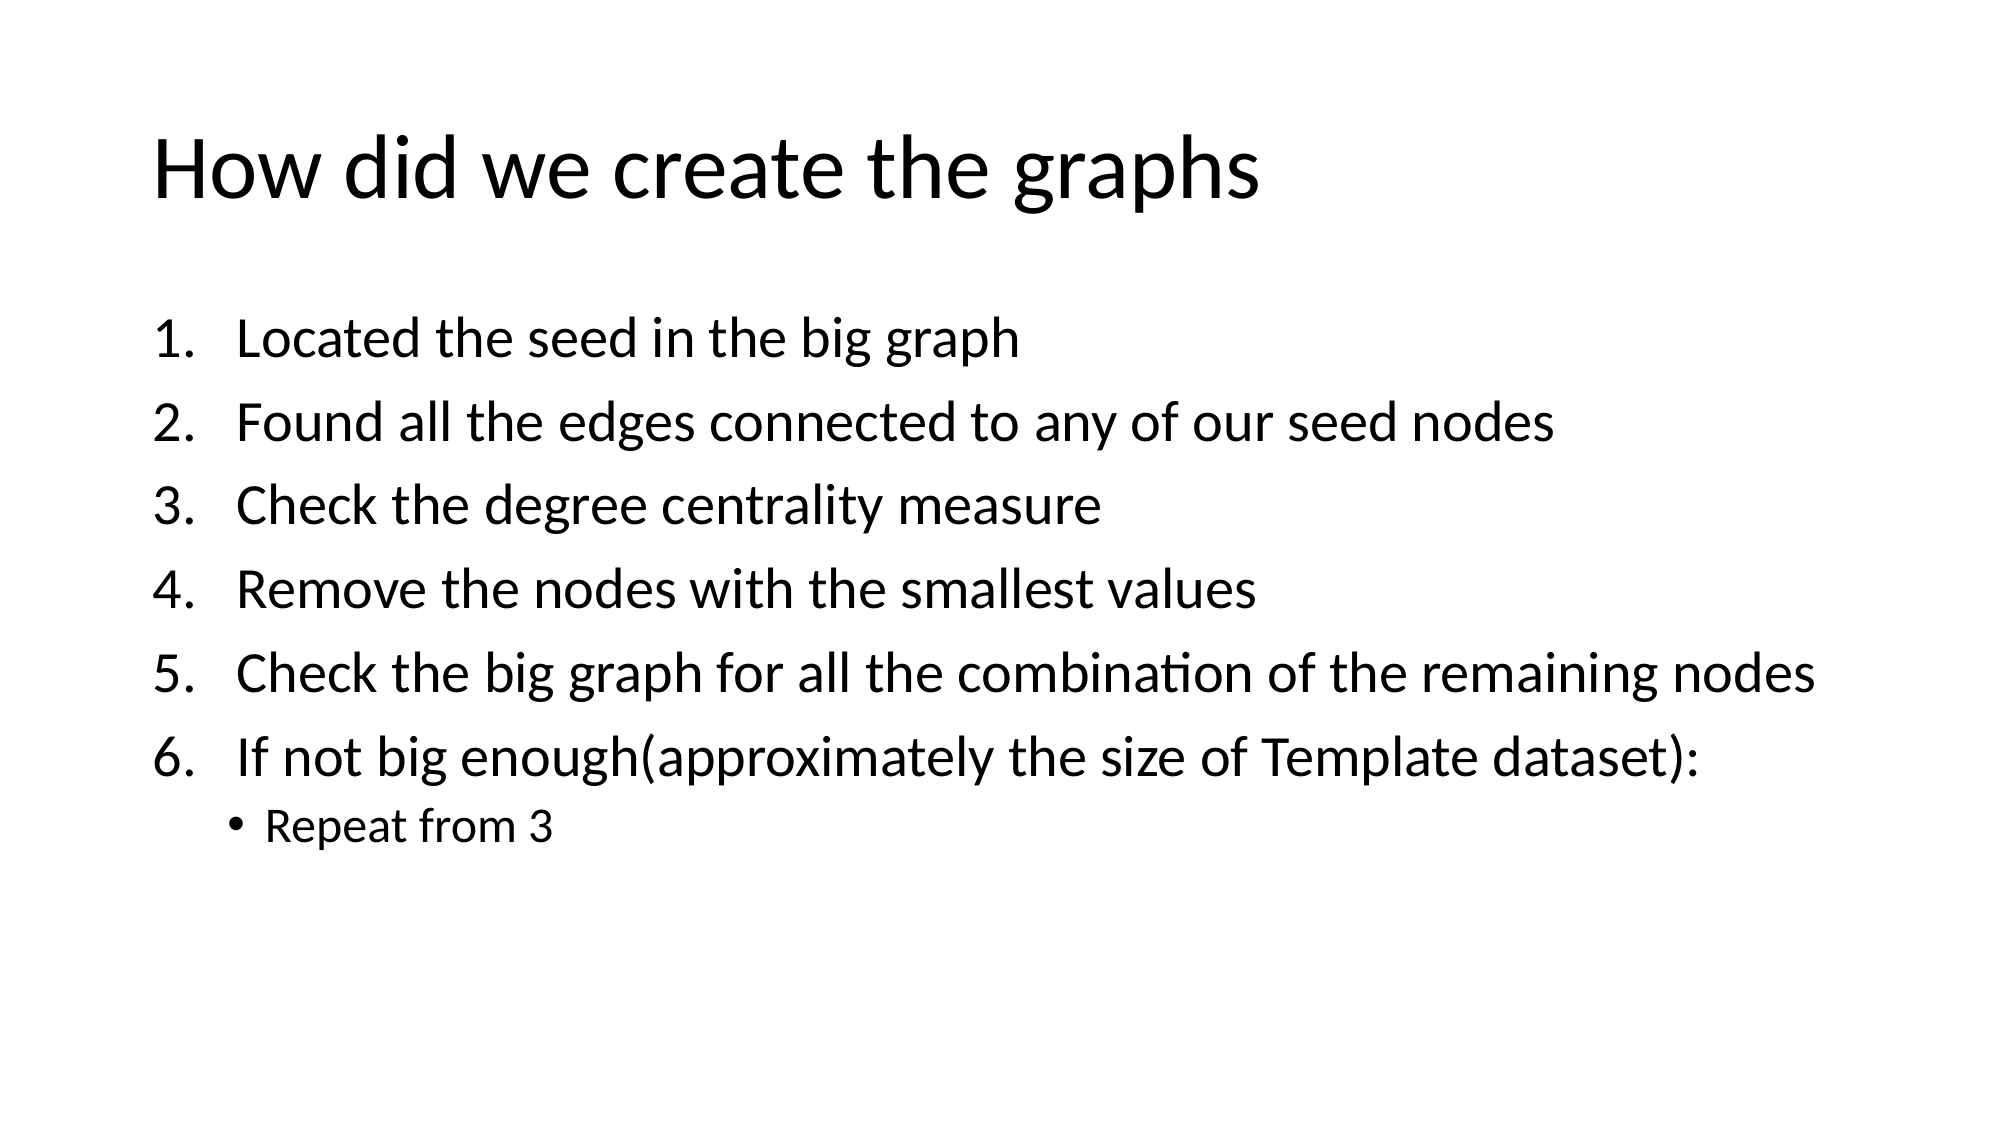

# How did we create the graphs
Located the seed in the big graph
Found all the edges connected to any of our seed nodes
Check the degree centrality measure
Remove the nodes with the smallest values
Check the big graph for all the combination of the remaining nodes
If not big enough(approximately the size of Template dataset):
Repeat from 3